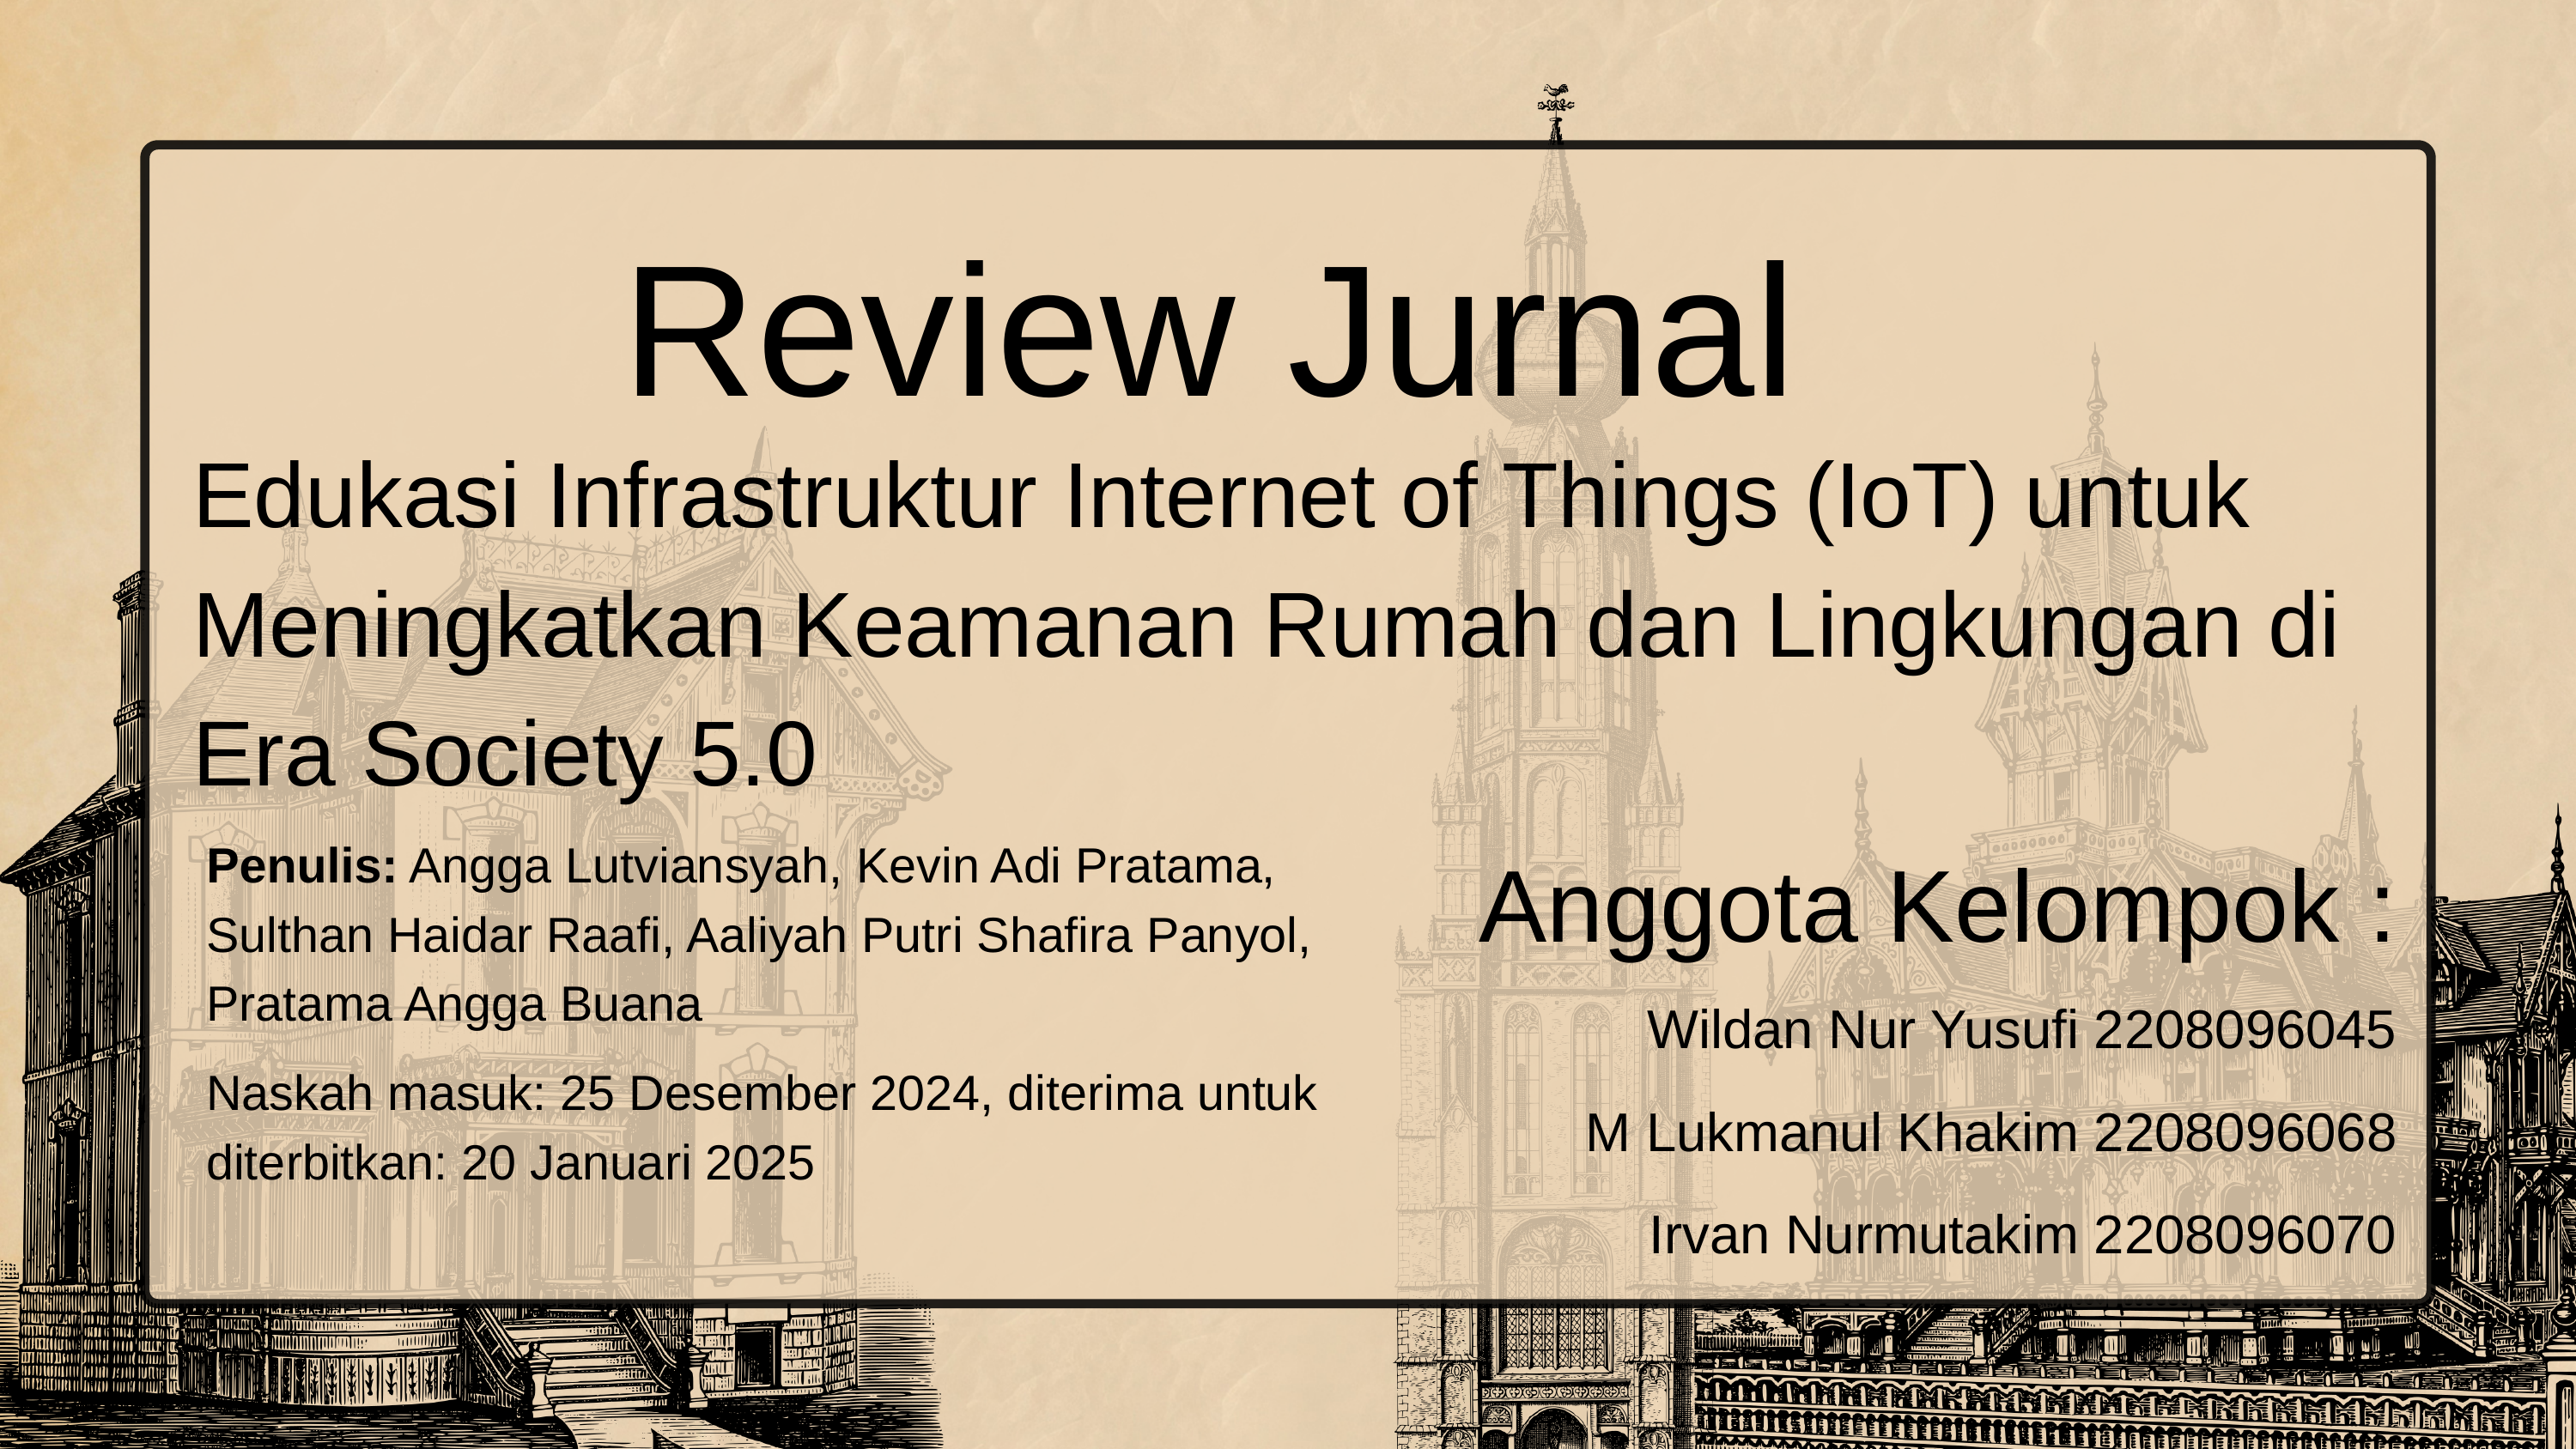

Review Jurnal

Edukasi Infrastruktur Internet of Things (IoT) untuk Meningkatkan Keamanan Rumah dan Lingkungan di Era Society 5.0

Anggota Kelompok :
Penulis: Angga Lutviansyah, Kevin Adi Pratama, Sulthan Haidar Raafi, Aaliyah Putri Shafira Panyol, Pratama Angga Buana
Wildan Nur Yusufi 2208096045
M Lukmanul Khakim 2208096068
Irvan Nurmutakim 2208096070
Naskah masuk: 25 Desember 2024, diterima untuk diterbitkan: 20 Januari 2025